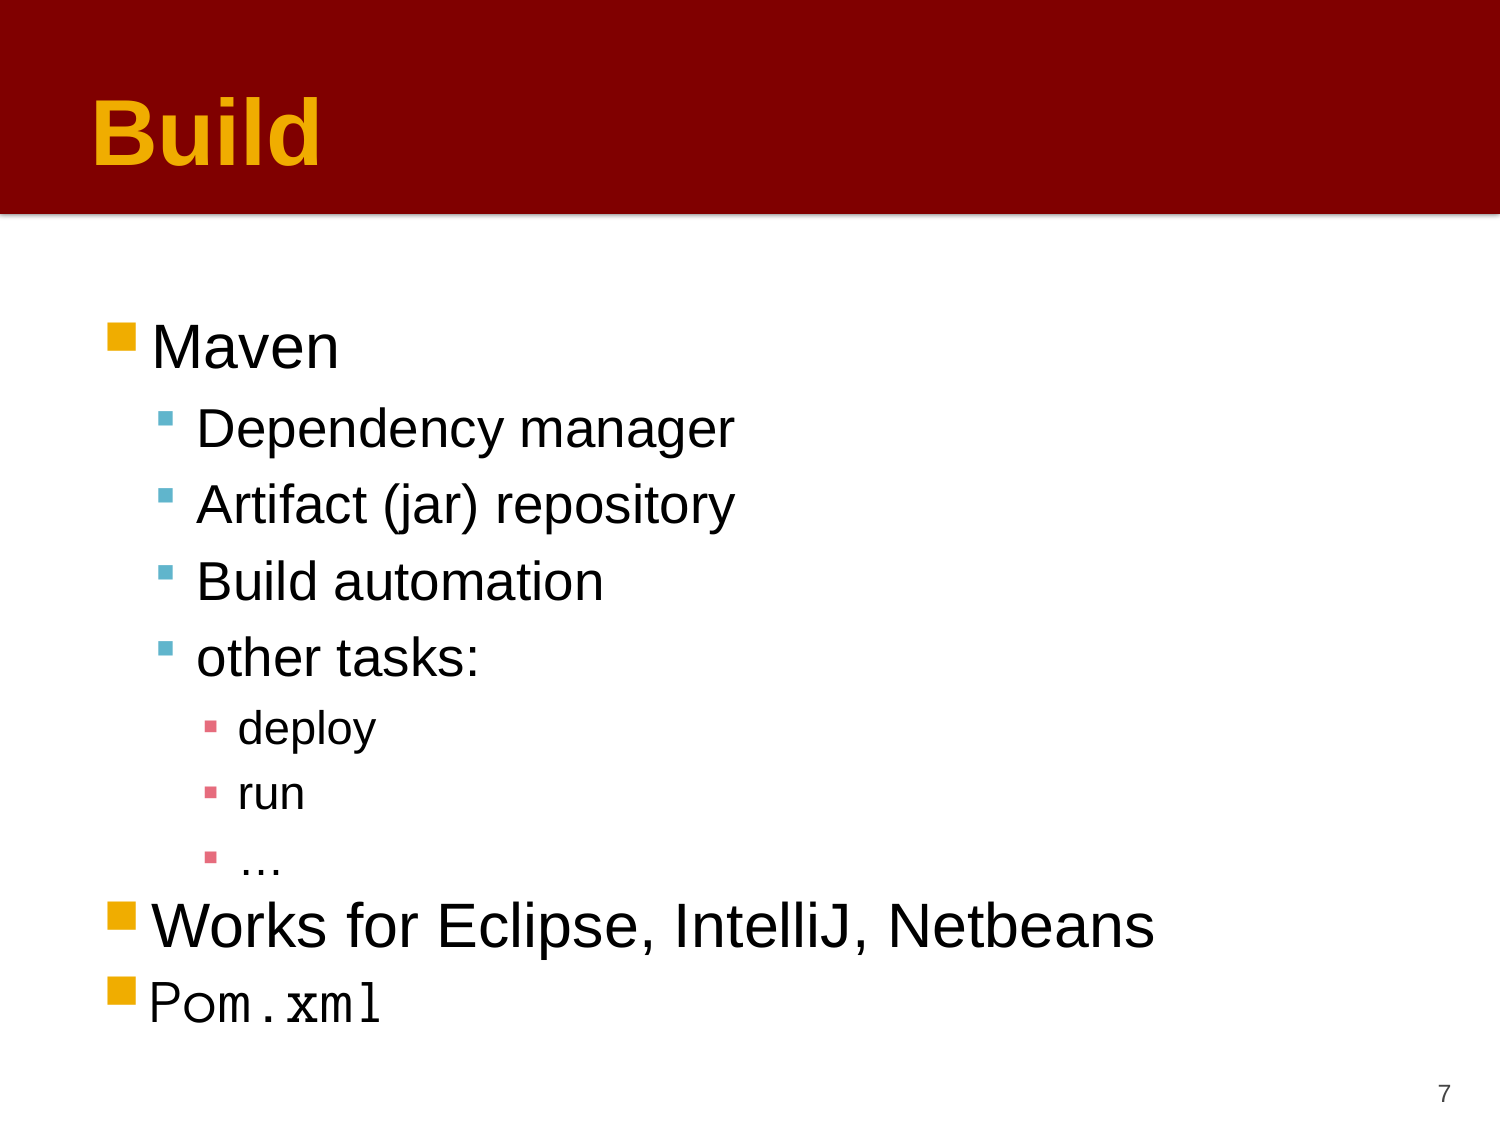

# Build
Maven
Dependency manager
Artifact (jar) repository
Build automation
other tasks:
deploy
run
…
Works for Eclipse, IntelliJ, Netbeans
Pom.xml

7